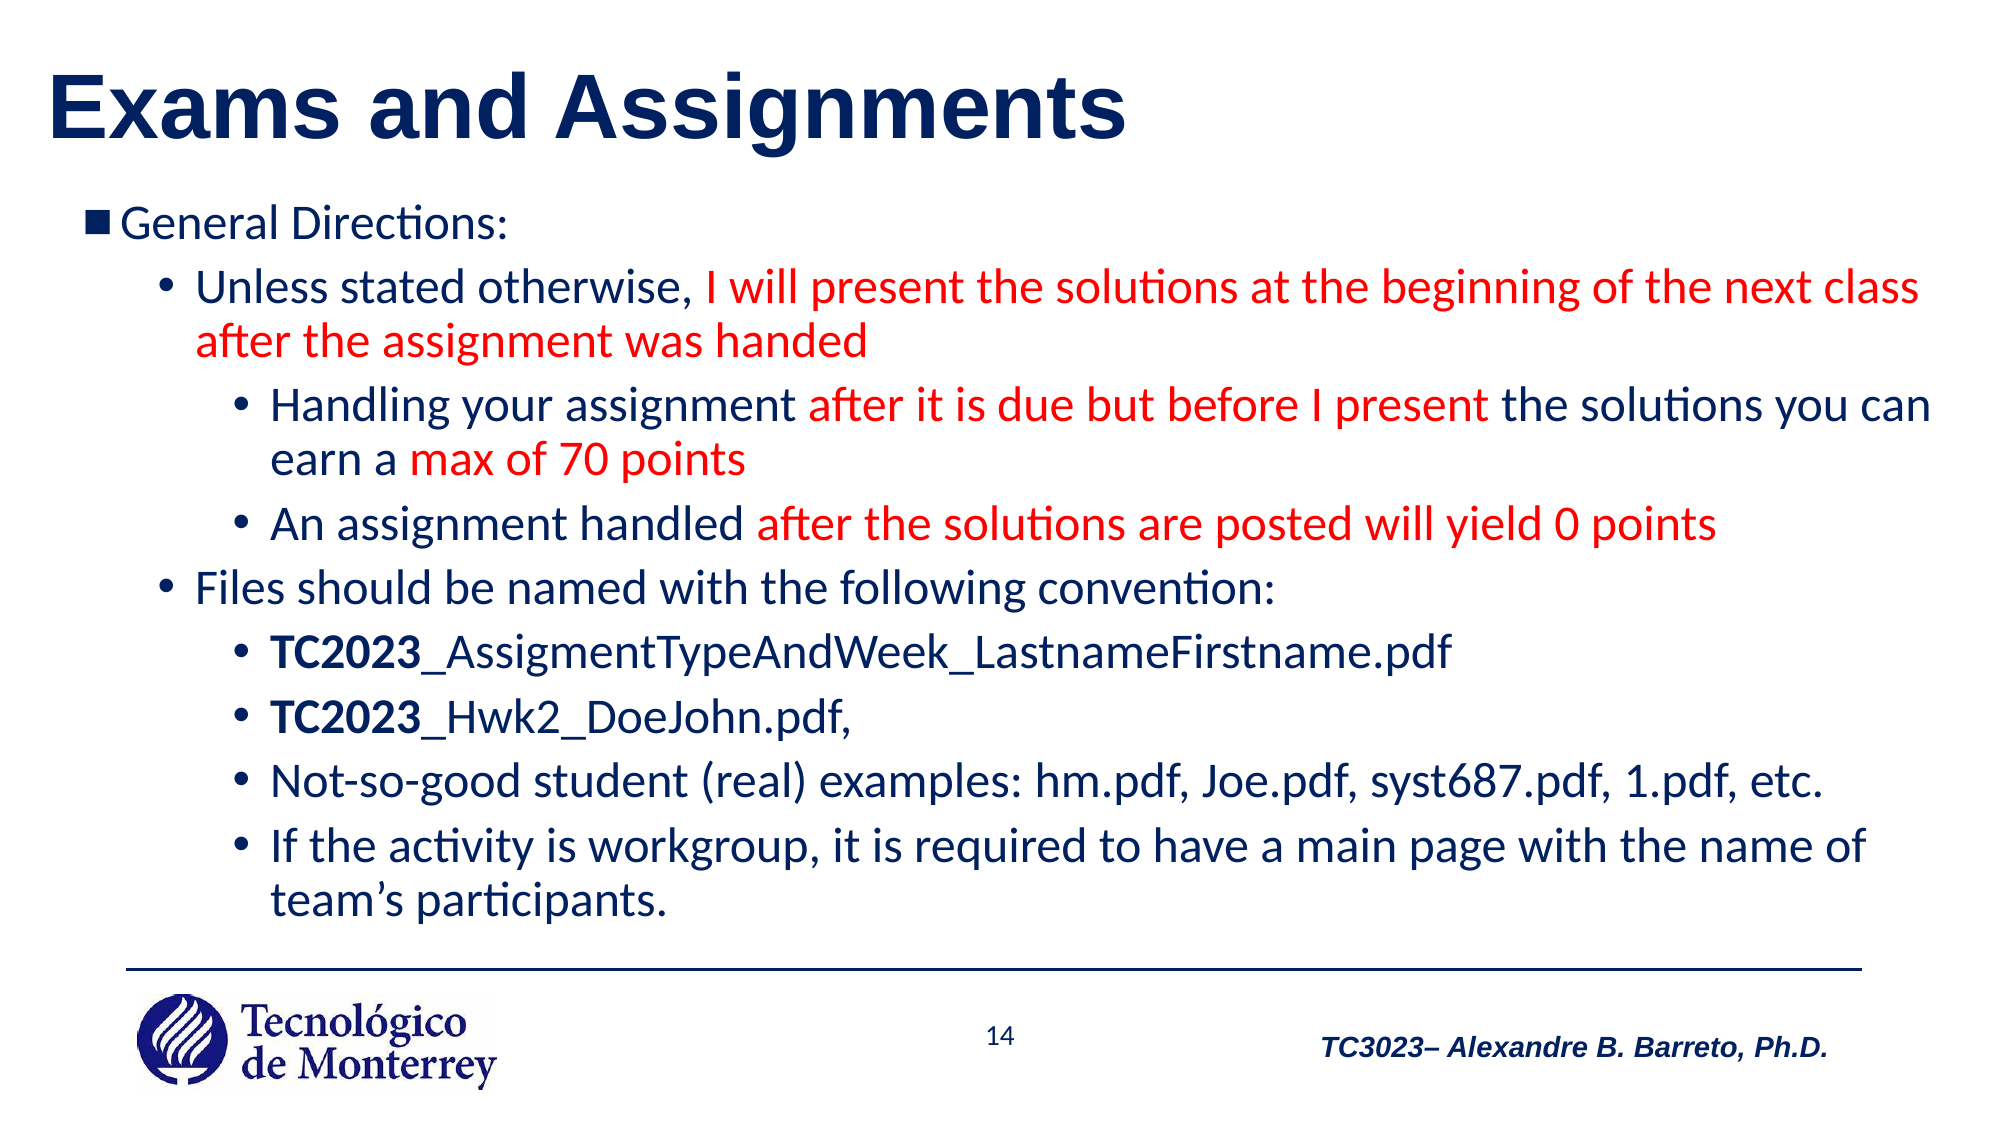

# Exams and Assignments
General Directions:
Unless stated otherwise, I will present the solutions at the beginning of the next class after the assignment was handed
Handling your assignment after it is due but before I present the solutions you can earn a max of 70 points
An assignment handled after the solutions are posted will yield 0 points
Files should be named with the following convention:
TC2023_AssigmentTypeAndWeek_LastnameFirstname.pdf
TC2023_Hwk2_DoeJohn.pdf,
Not-so-good student (real) examples: hm.pdf, Joe.pdf, syst687.pdf, 1.pdf, etc.
If the activity is workgroup, it is required to have a main page with the name of team’s participants.